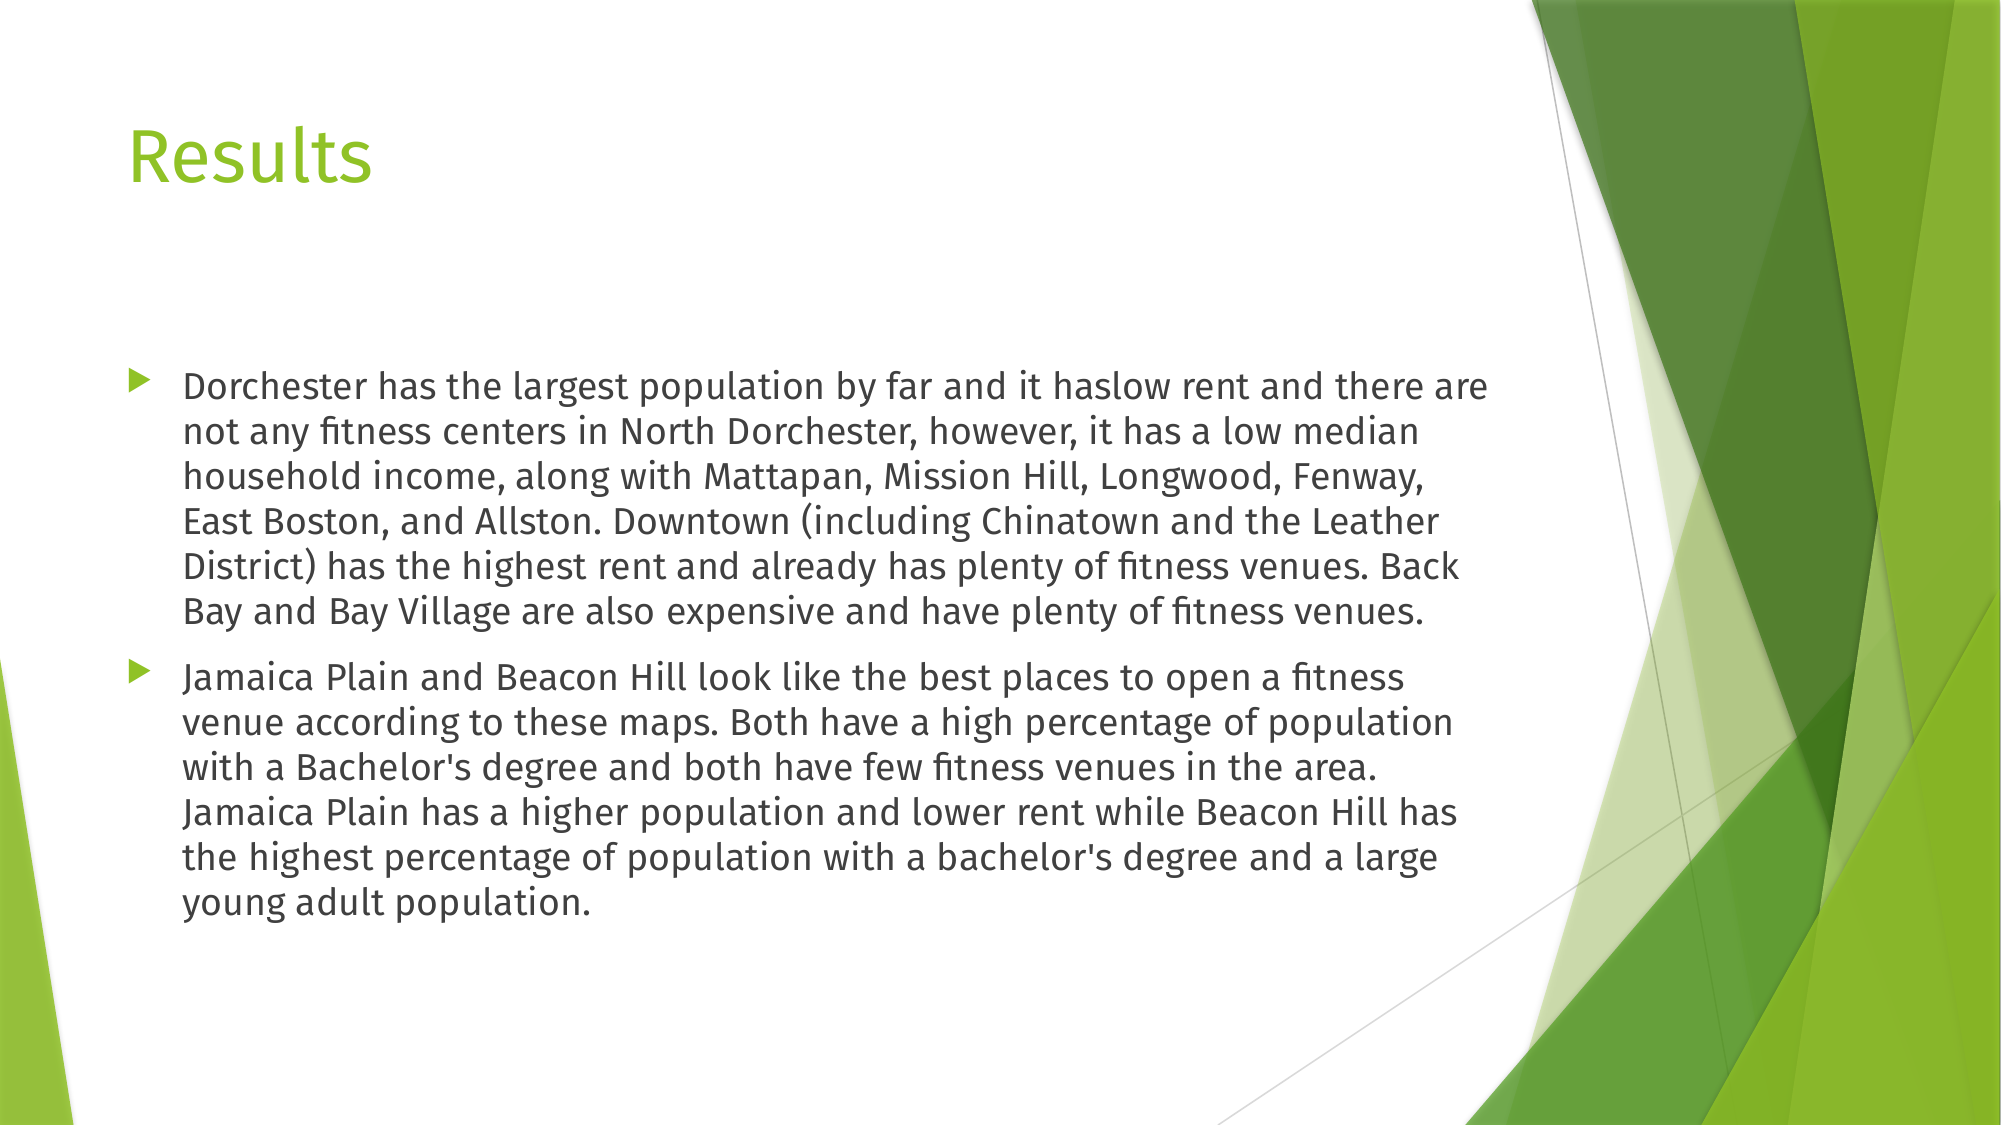

# Results
Dorchester has the largest population by far and it haslow rent and there are not any fitness centers in North Dorchester, however, it has a low median household income, along with Mattapan, Mission Hill, Longwood, Fenway, East Boston, and Allston. Downtown (including Chinatown and the Leather District) has the highest rent and already has plenty of fitness venues. Back Bay and Bay Village are also expensive and have plenty of fitness venues.
Jamaica Plain and Beacon Hill look like the best places to open a fitness venue according to these maps. Both have a high percentage of population with a Bachelor's degree and both have few fitness venues in the area. Jamaica Plain has a higher population and lower rent while Beacon Hill has the highest percentage of population with a bachelor's degree and a large young adult population.